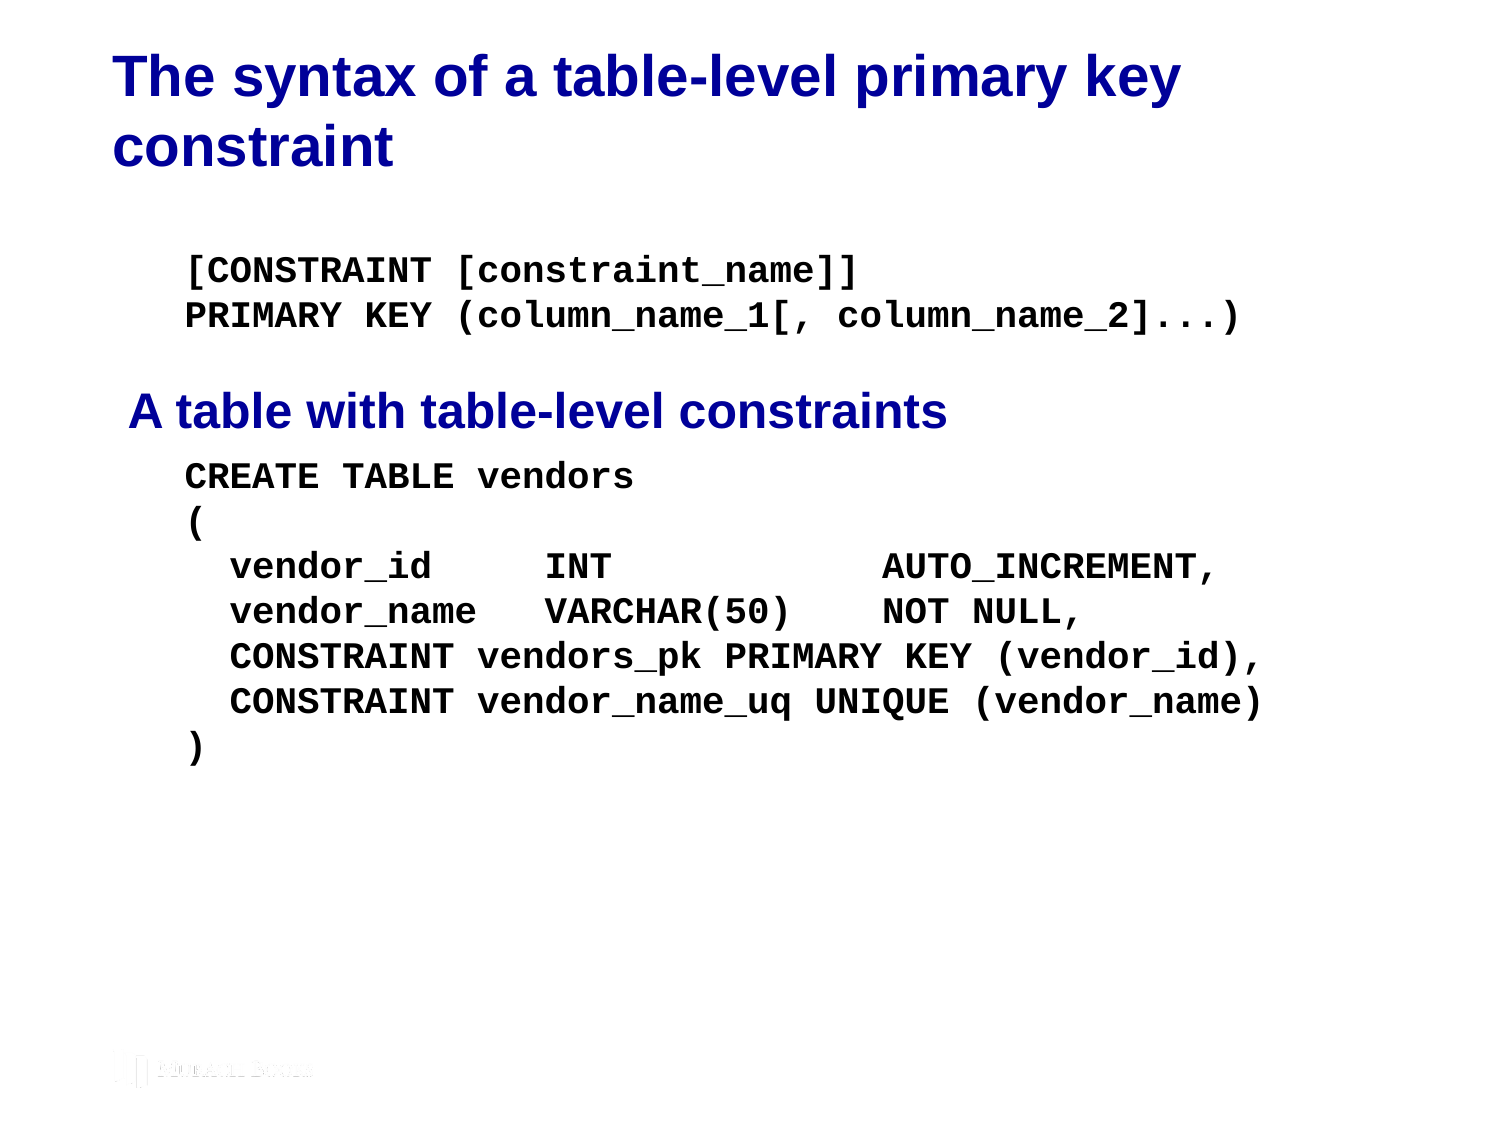

# The syntax of a table-level primary key constraint
[CONSTRAINT [constraint_name]]
PRIMARY KEY (column_name_1[, column_name_2]...)
A table with table-level constraints
CREATE TABLE vendors
(
  vendor_id     INT            AUTO_INCREMENT,
  vendor_name   VARCHAR(50)    NOT NULL,
  CONSTRAINT vendors_pk PRIMARY KEY (vendor_id),
  CONSTRAINT vendor_name_uq UNIQUE (vendor_name)
)

© 2019, Mike Murach & Associates, Inc.
Murach’s MySQL 3rd Edition

C11, Slide 70